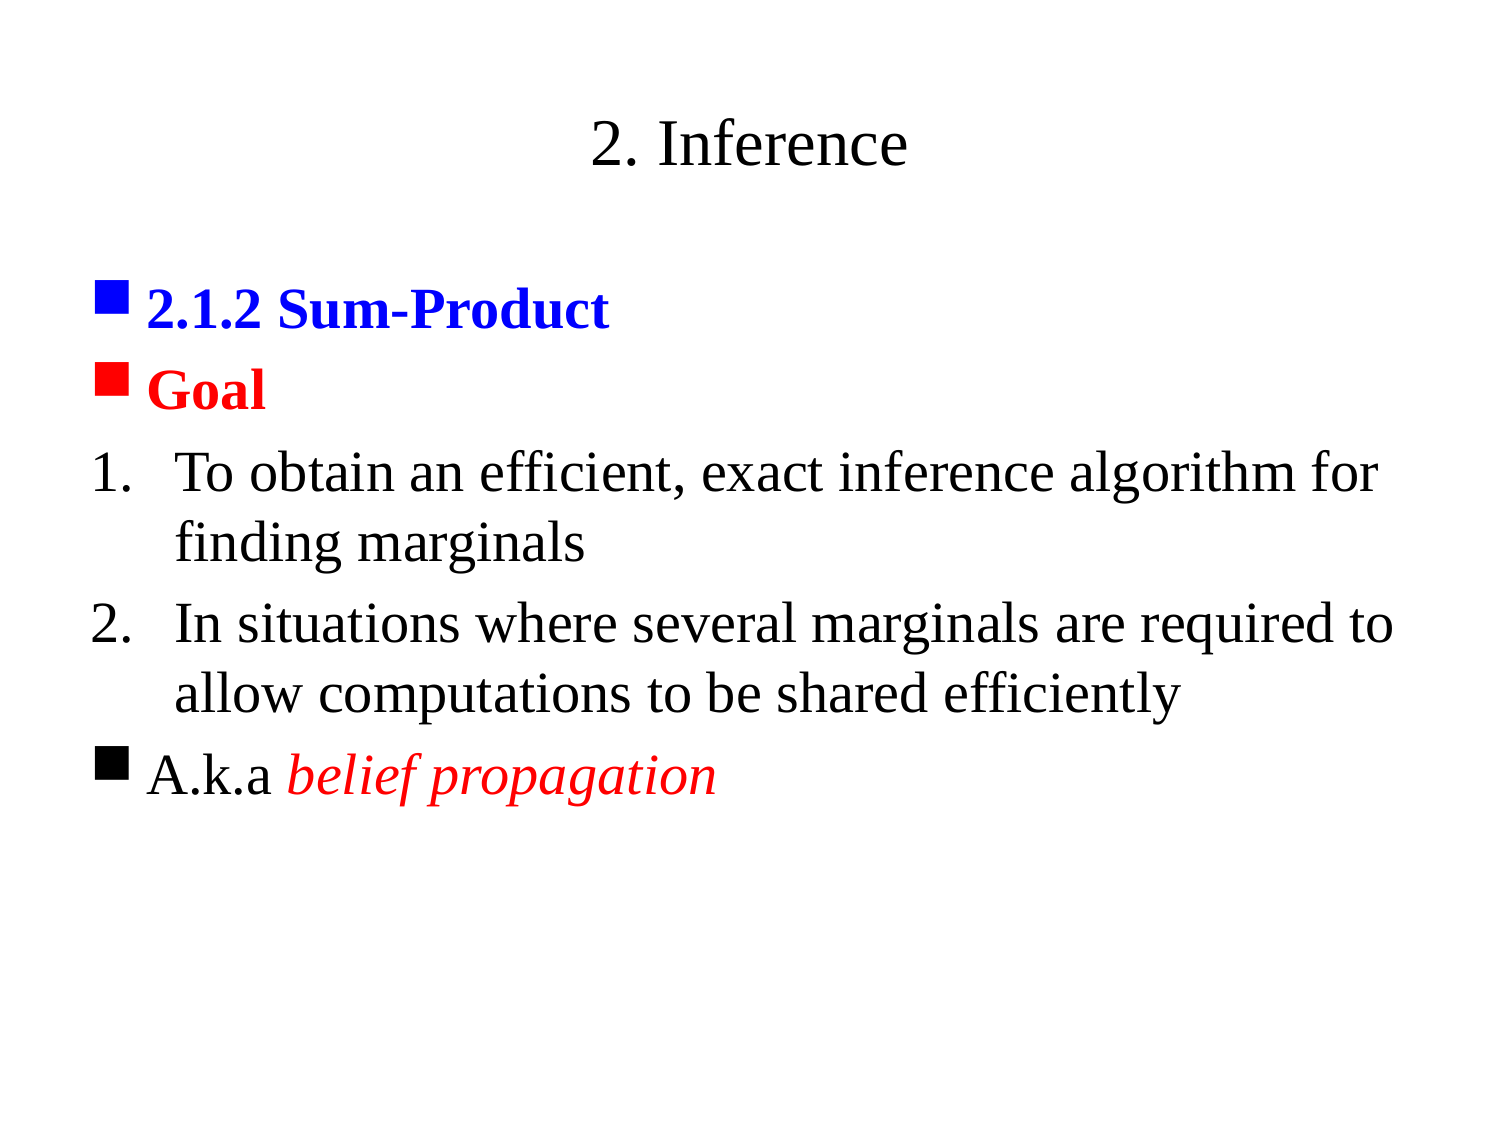

# 2. Inference
2.1.2 Sum-Product
Goal
To obtain an efficient, exact inference algorithm for finding marginals
In situations where several marginals are required to allow computations to be shared efficiently
A.k.a belief propagation